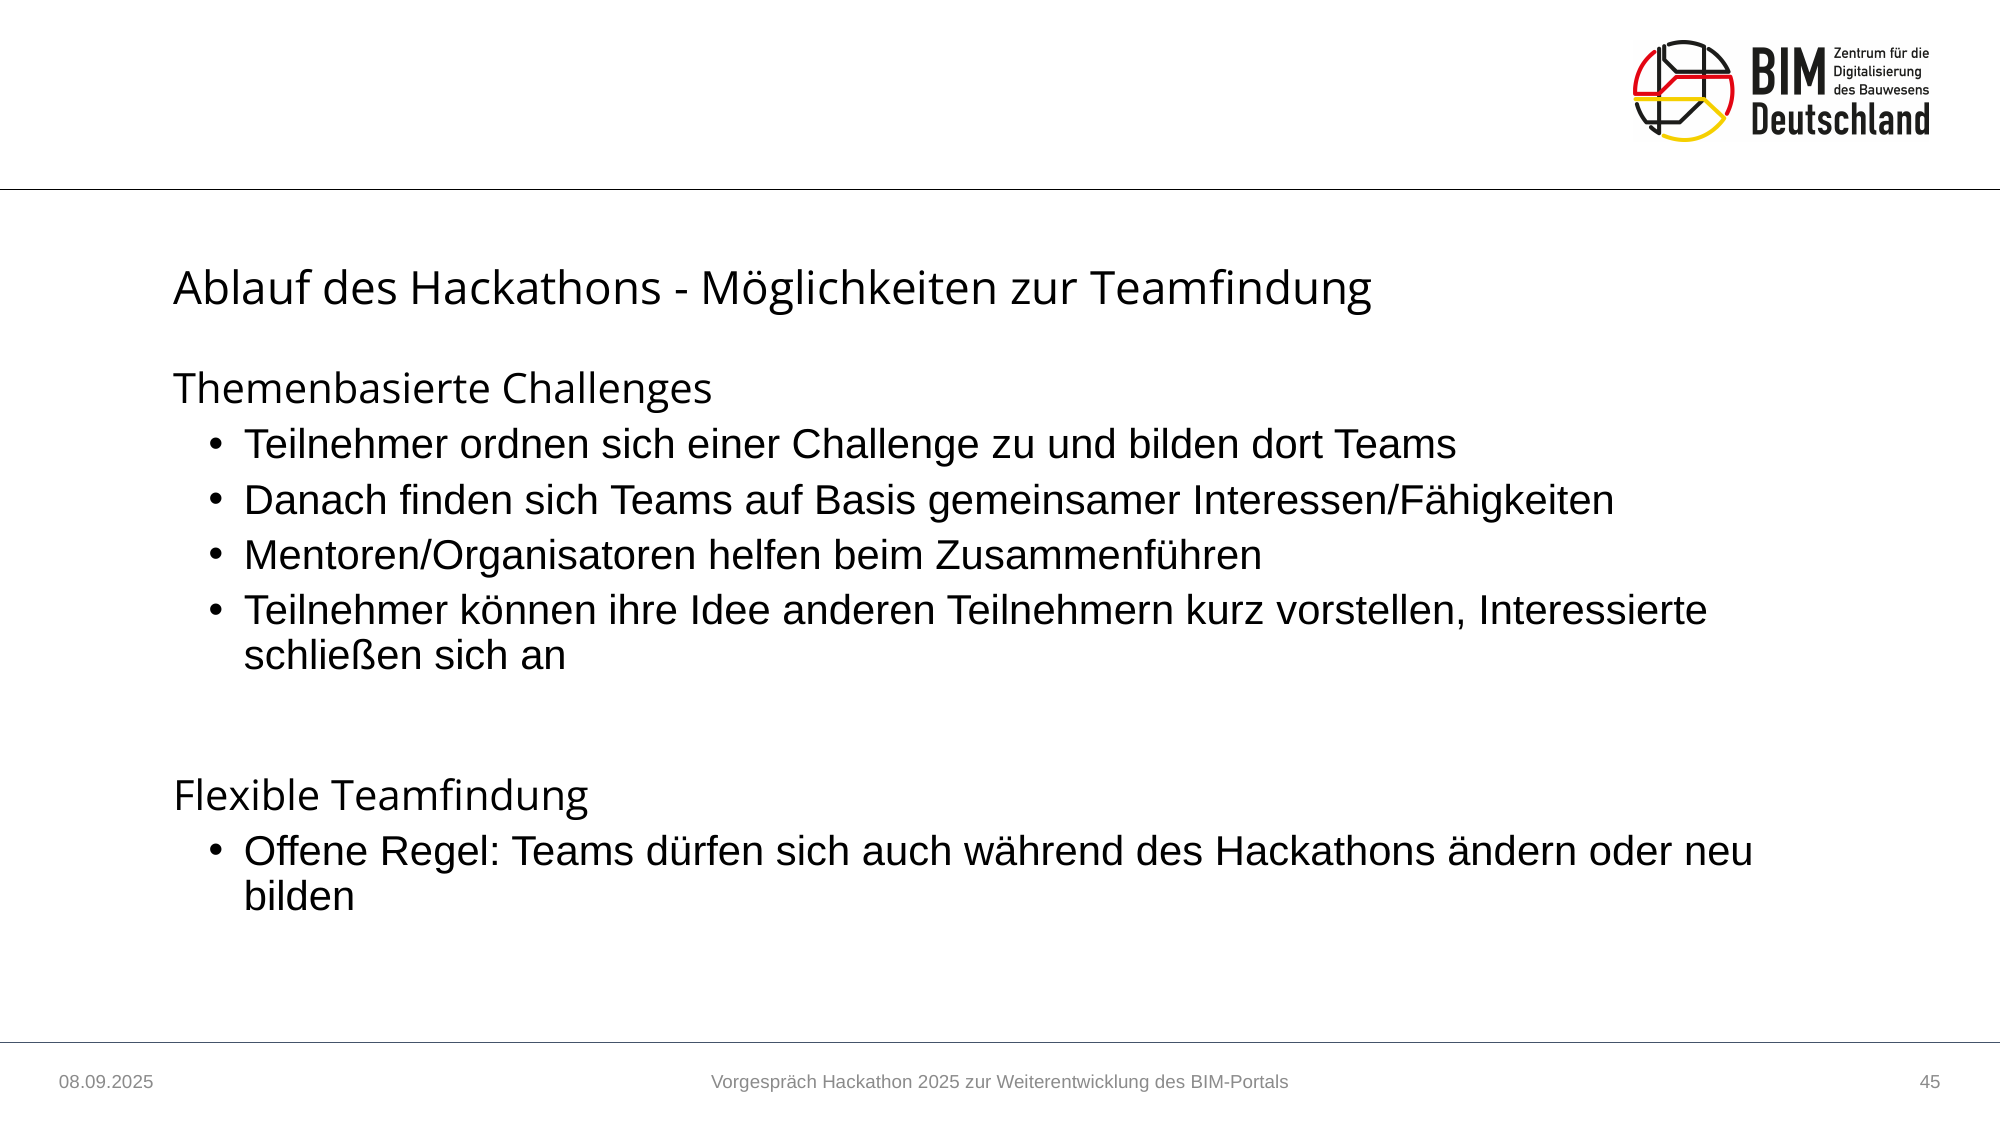

# Ablauf des Hackathons - Möglichkeiten zur Teamfindung
Themenbasierte Challenges
Teilnehmer ordnen sich einer Challenge zu und bilden dort Teams
Danach finden sich Teams auf Basis gemeinsamer Interessen/Fähigkeiten
Mentoren/Organisatoren helfen beim Zusammenführen
Teilnehmer können ihre Idee anderen Teilnehmern kurz vorstellen, Interessierte schließen sich an

Flexible Teamfindung
Offene Regel: Teams dürfen sich auch während des Hackathons ändern oder neu bilden

08.09.2025
Vorgespräch Hackathon 2025 zur Weiterentwicklung des BIM-Portals
45